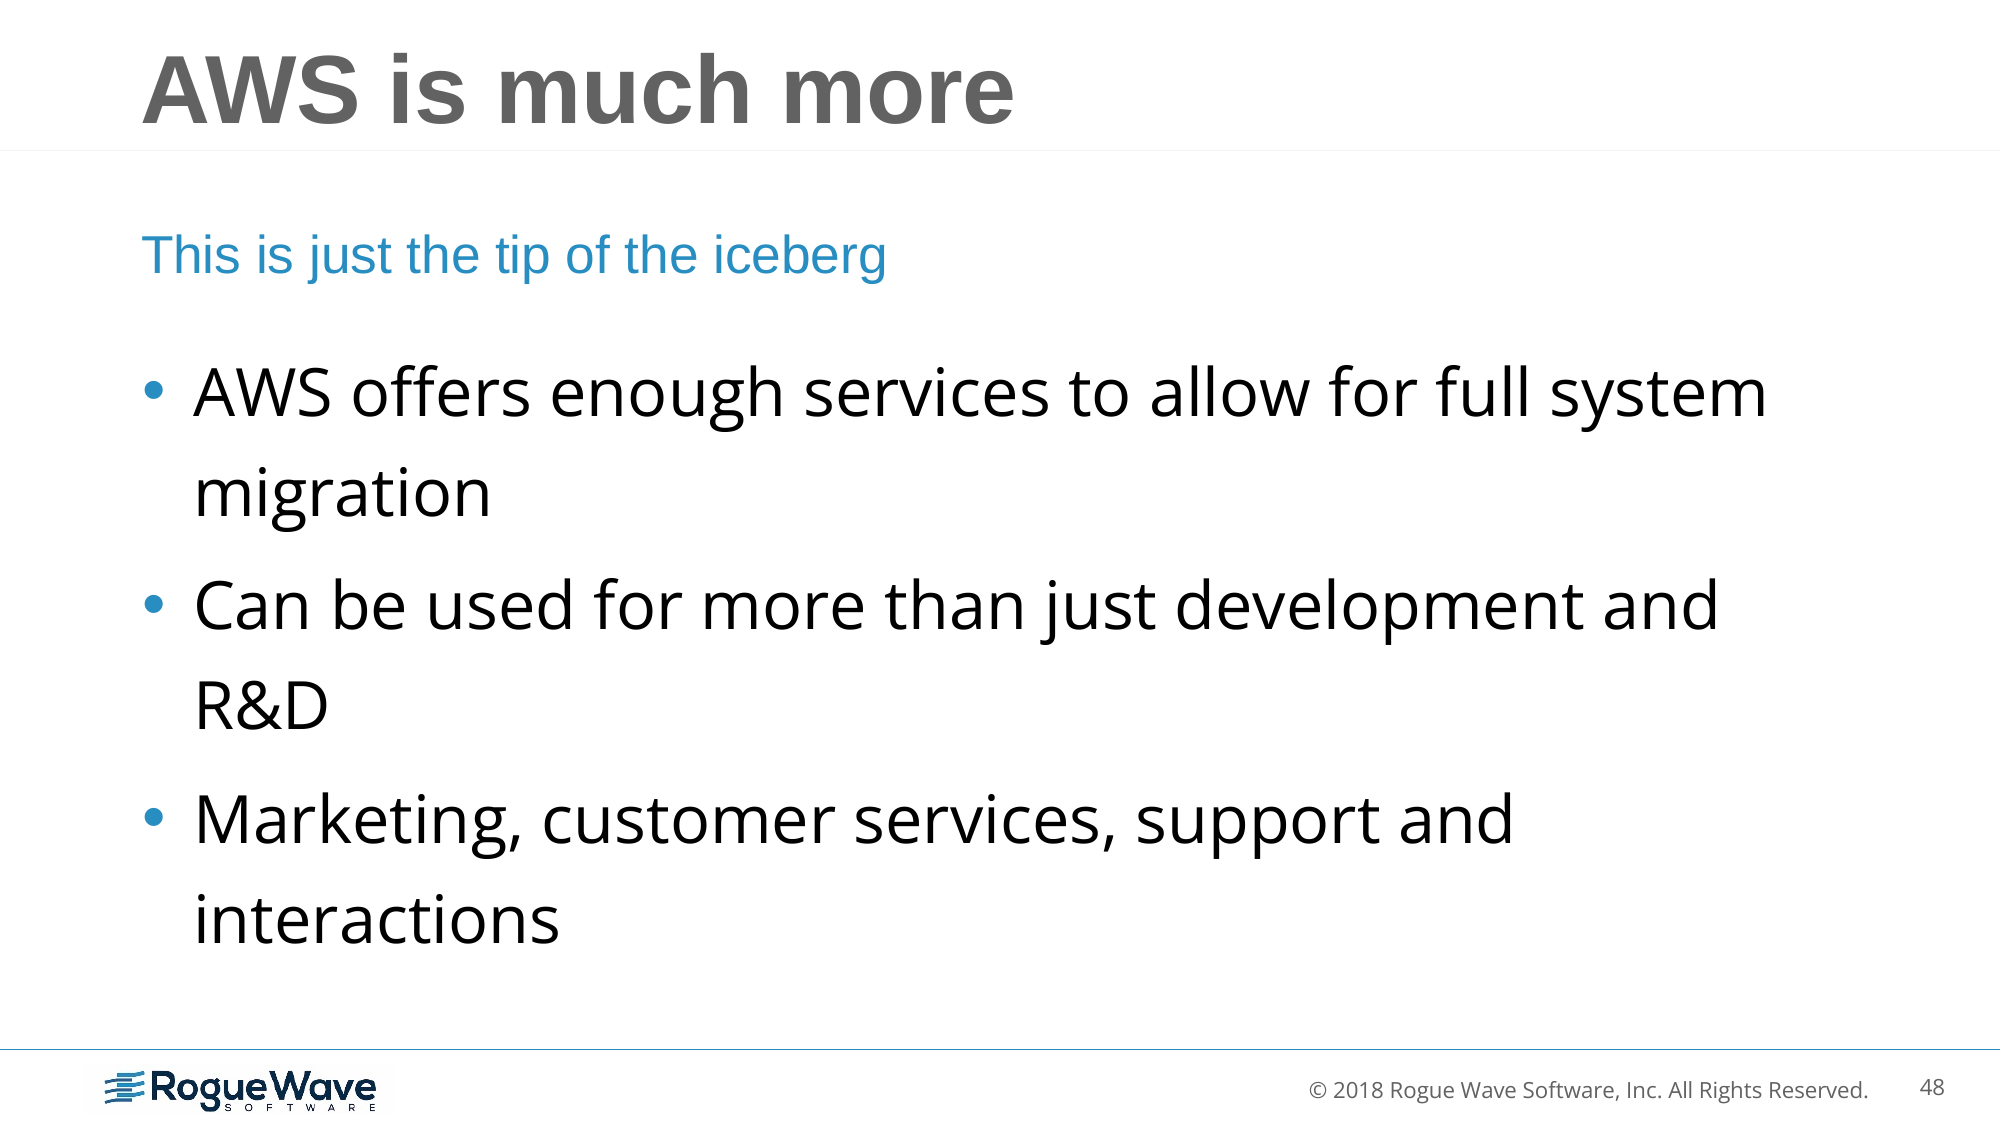

# AWS is much more
This is just the tip of the iceberg
AWS offers enough services to allow for full system migration
Can be used for more than just development and R&D
Marketing, customer services, support and interactions